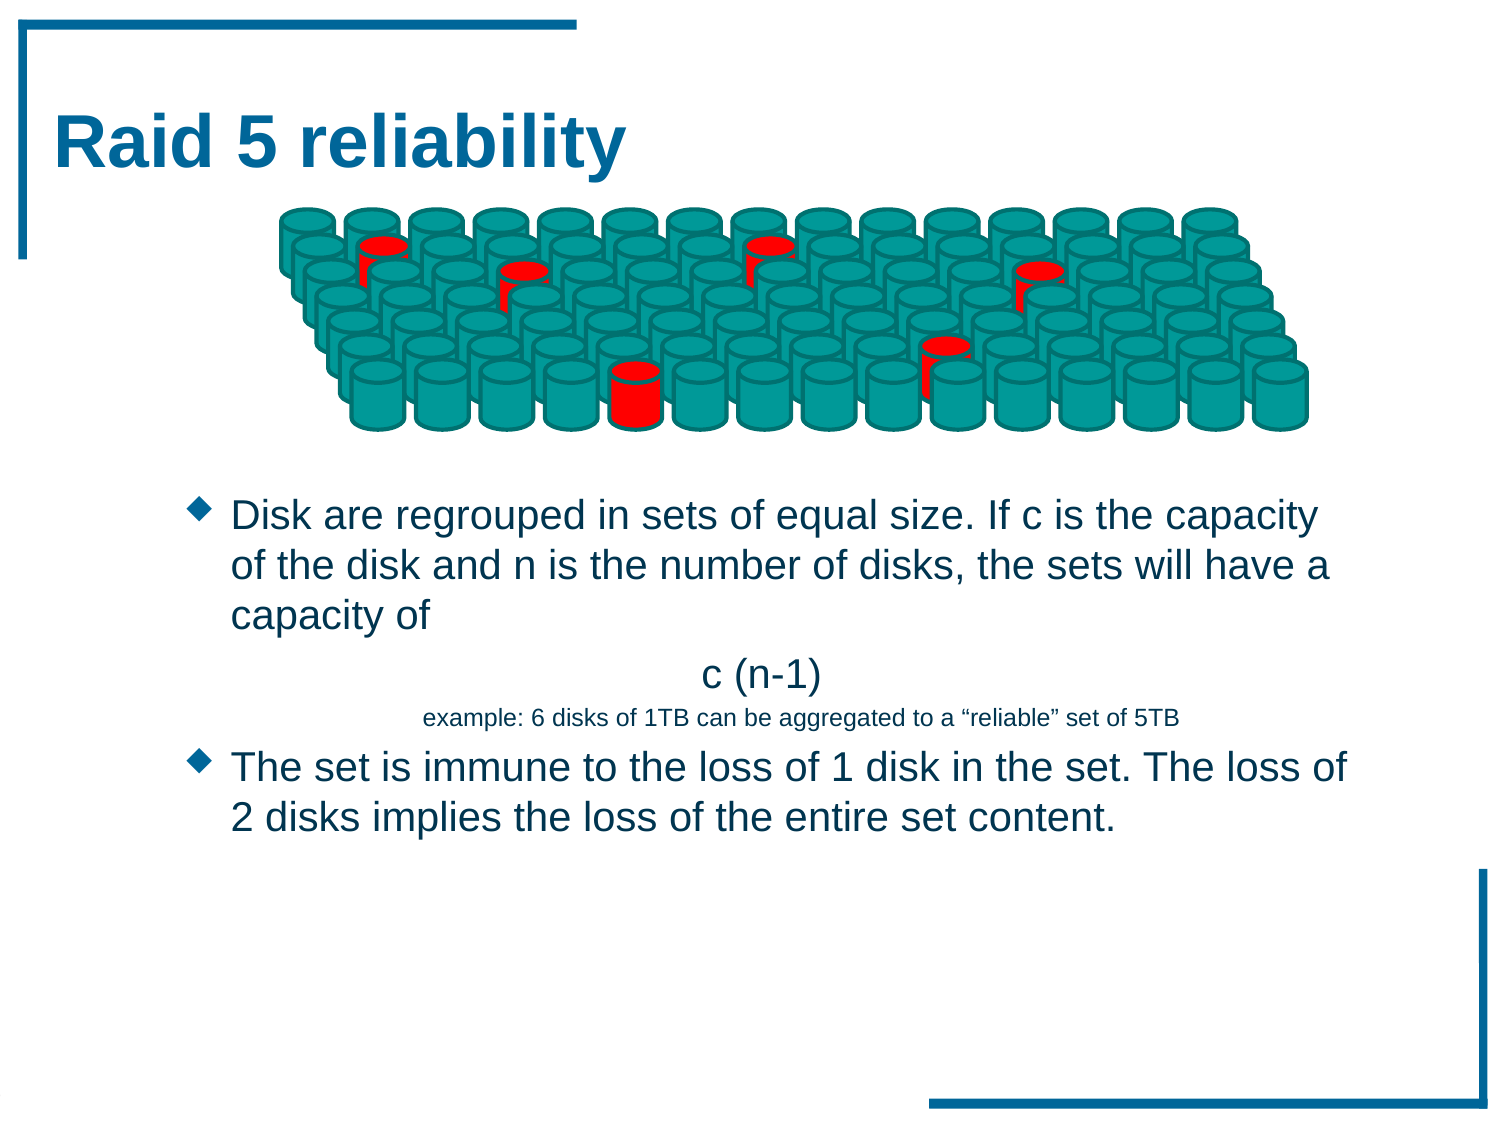

# Raid 5 reliability

Disk are regrouped in sets of equal size. If c is the capacity of the disk and n is the number of disks, the sets will have a capacity of
                                             c (n-1)
		      example: 6 disks of 1TB can be aggregated to a “reliable” set of 5TB
The set is immune to the loss of 1 disk in the set. The loss of 2 disks implies the loss of the entire set content.